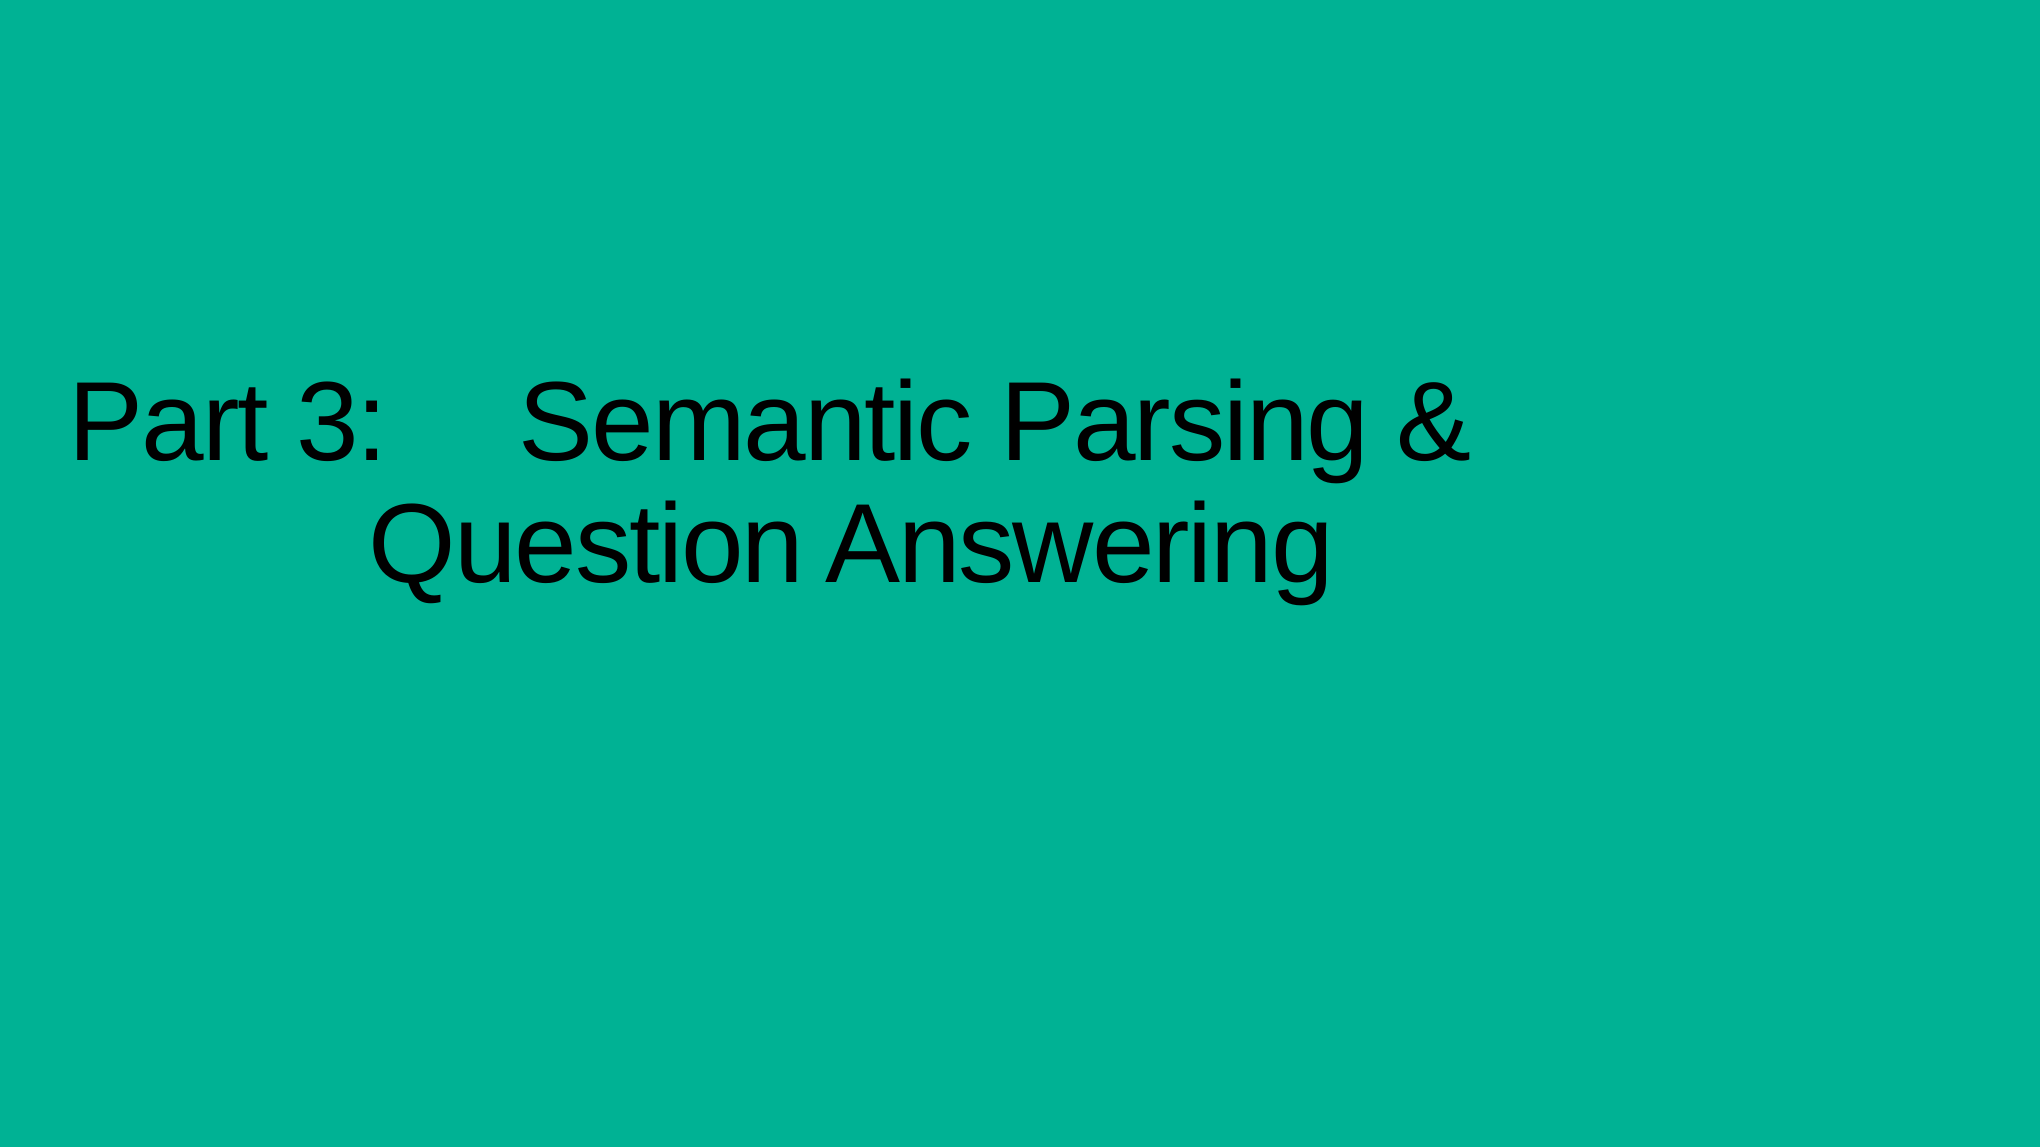

# Part 3:	Semantic Parsing & Question Answering